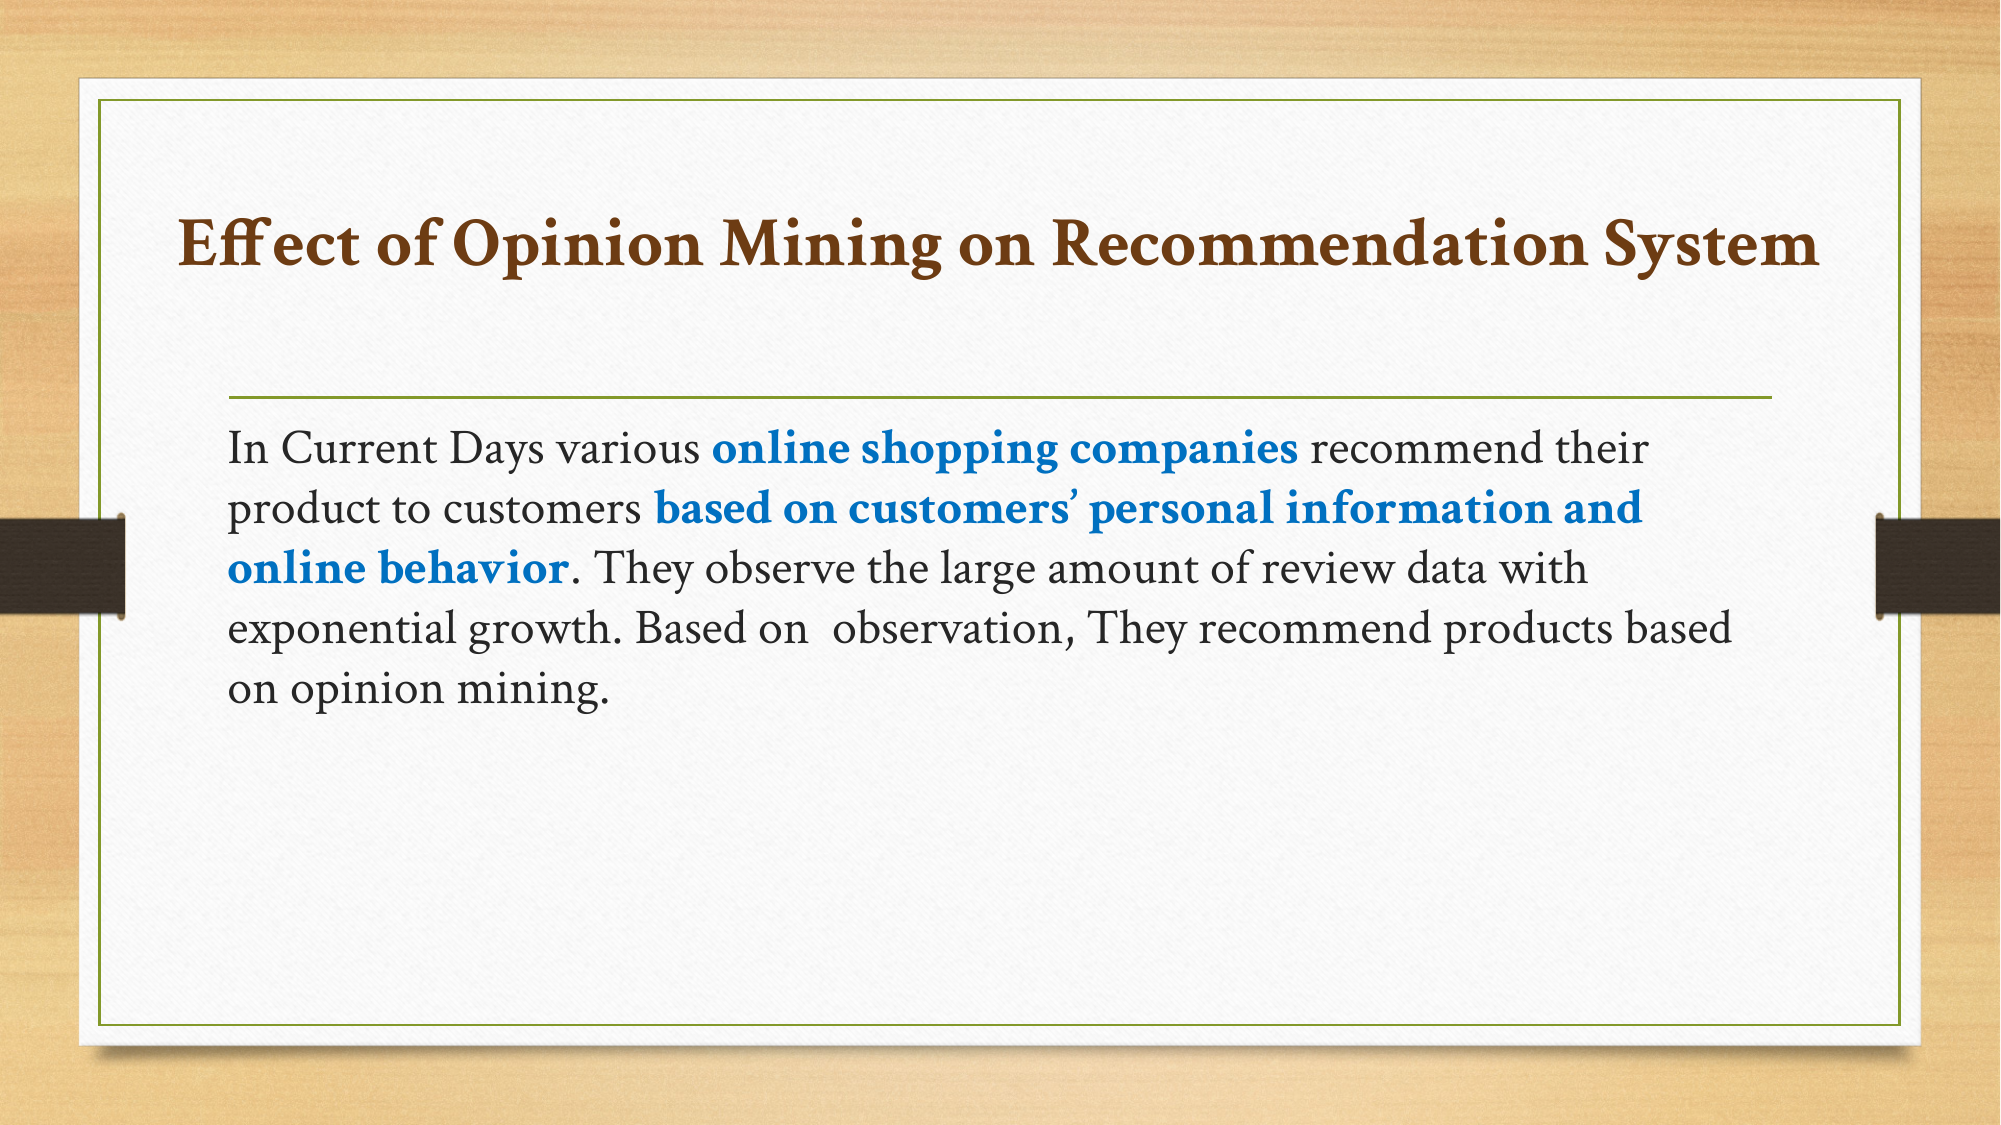

# Effect of Opinion Mining on Recommendation System
In Current Days various online shopping companies recommend their product to customers based on customers’ personal information and online behavior. They observe the large amount of review data with exponential growth. Based on  observation, They recommend products based on opinion mining.